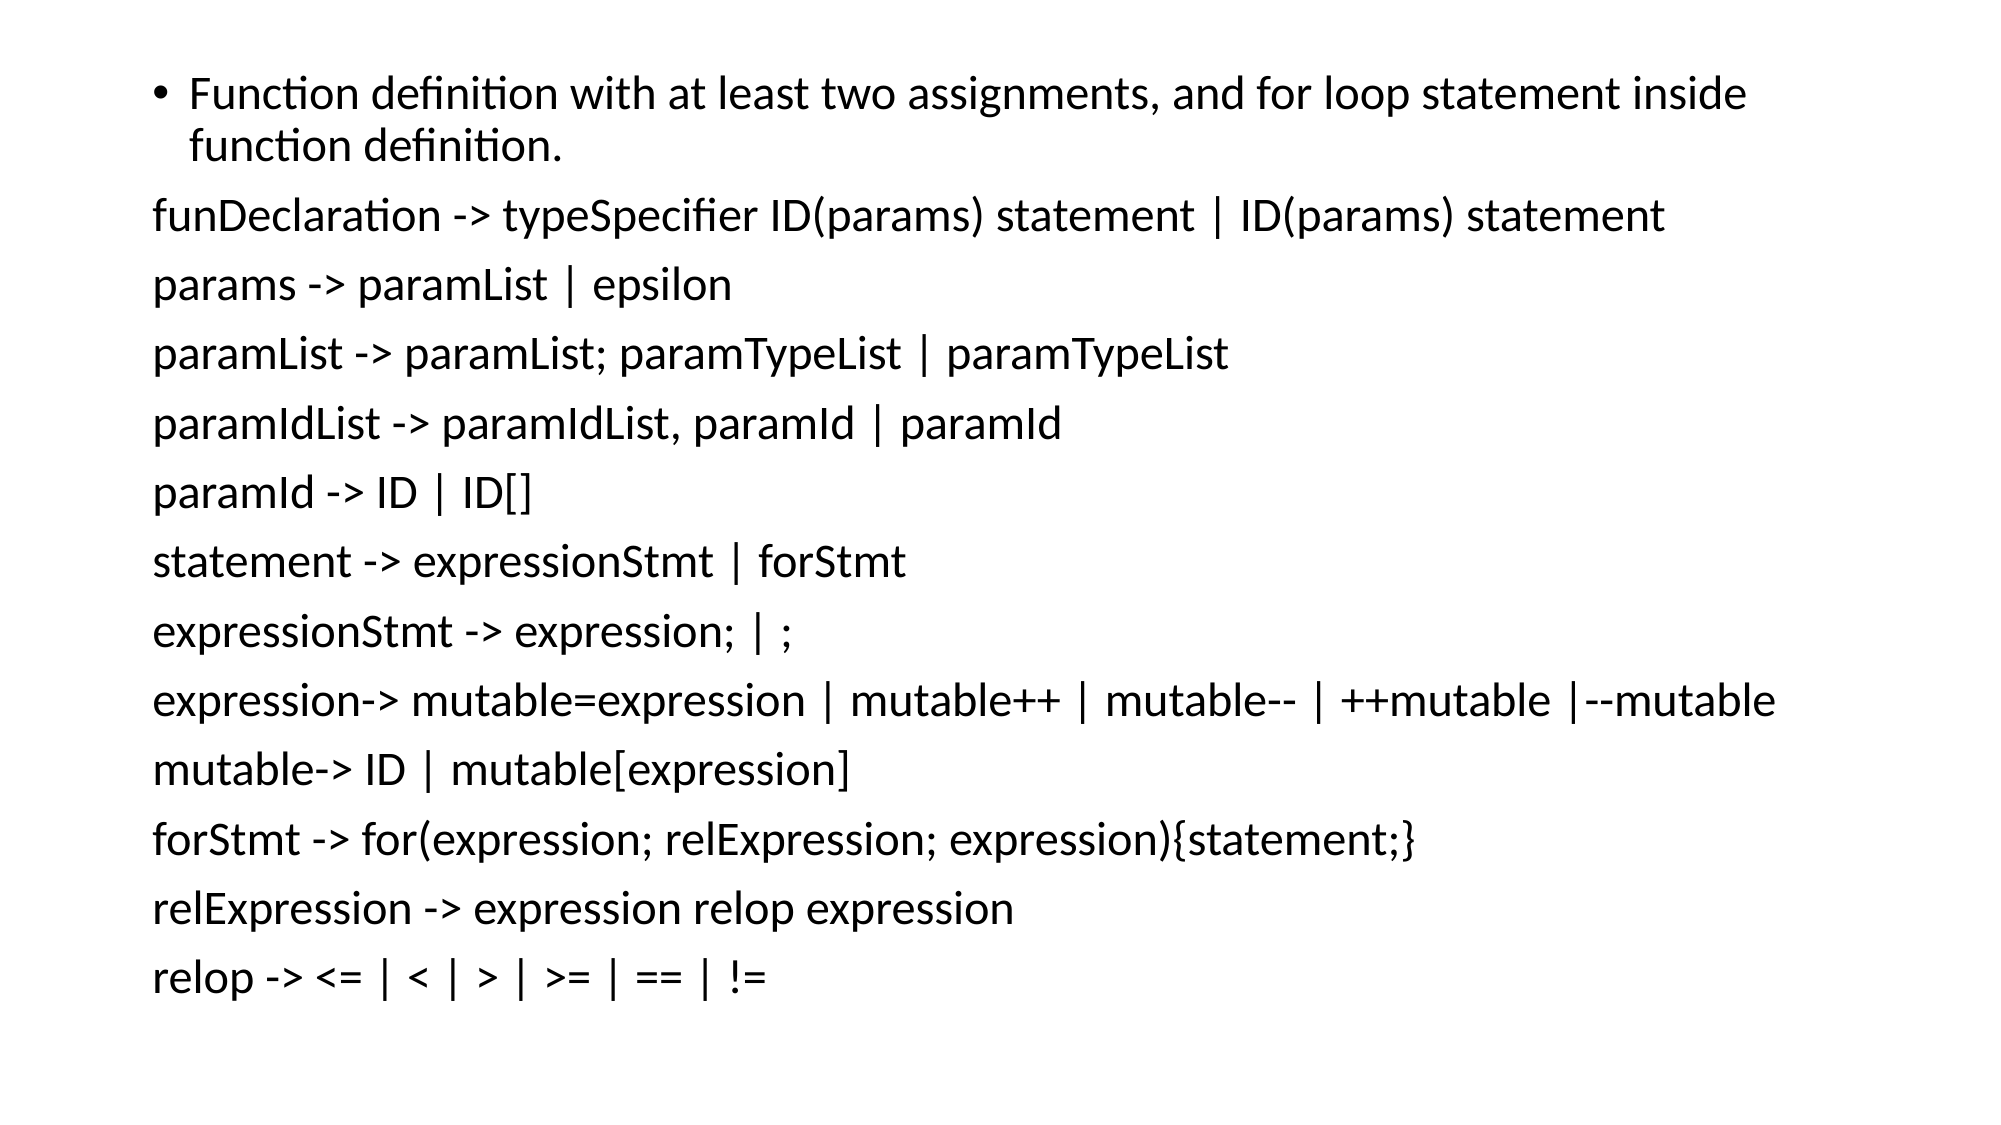

Function definition with at least two assignments, and for loop statement inside function definition.
funDeclaration -> typeSpecifier ID(params) statement | ID(params) statement
params -> paramList | epsilon
paramList -> paramList; paramTypeList | paramTypeList
paramIdList -> paramIdList, paramId | paramId
paramId -> ID | ID[]
statement -> expressionStmt | forStmt
expressionStmt -> expression; | ;
expression-> mutable=expression | mutable++ | mutable-- | ++mutable |--mutable
mutable-> ID | mutable[expression]
forStmt -> for(expression; relExpression; expression){statement;}
relExpression -> expression relop expression
relop -> <= | < | > | >= | == | !=